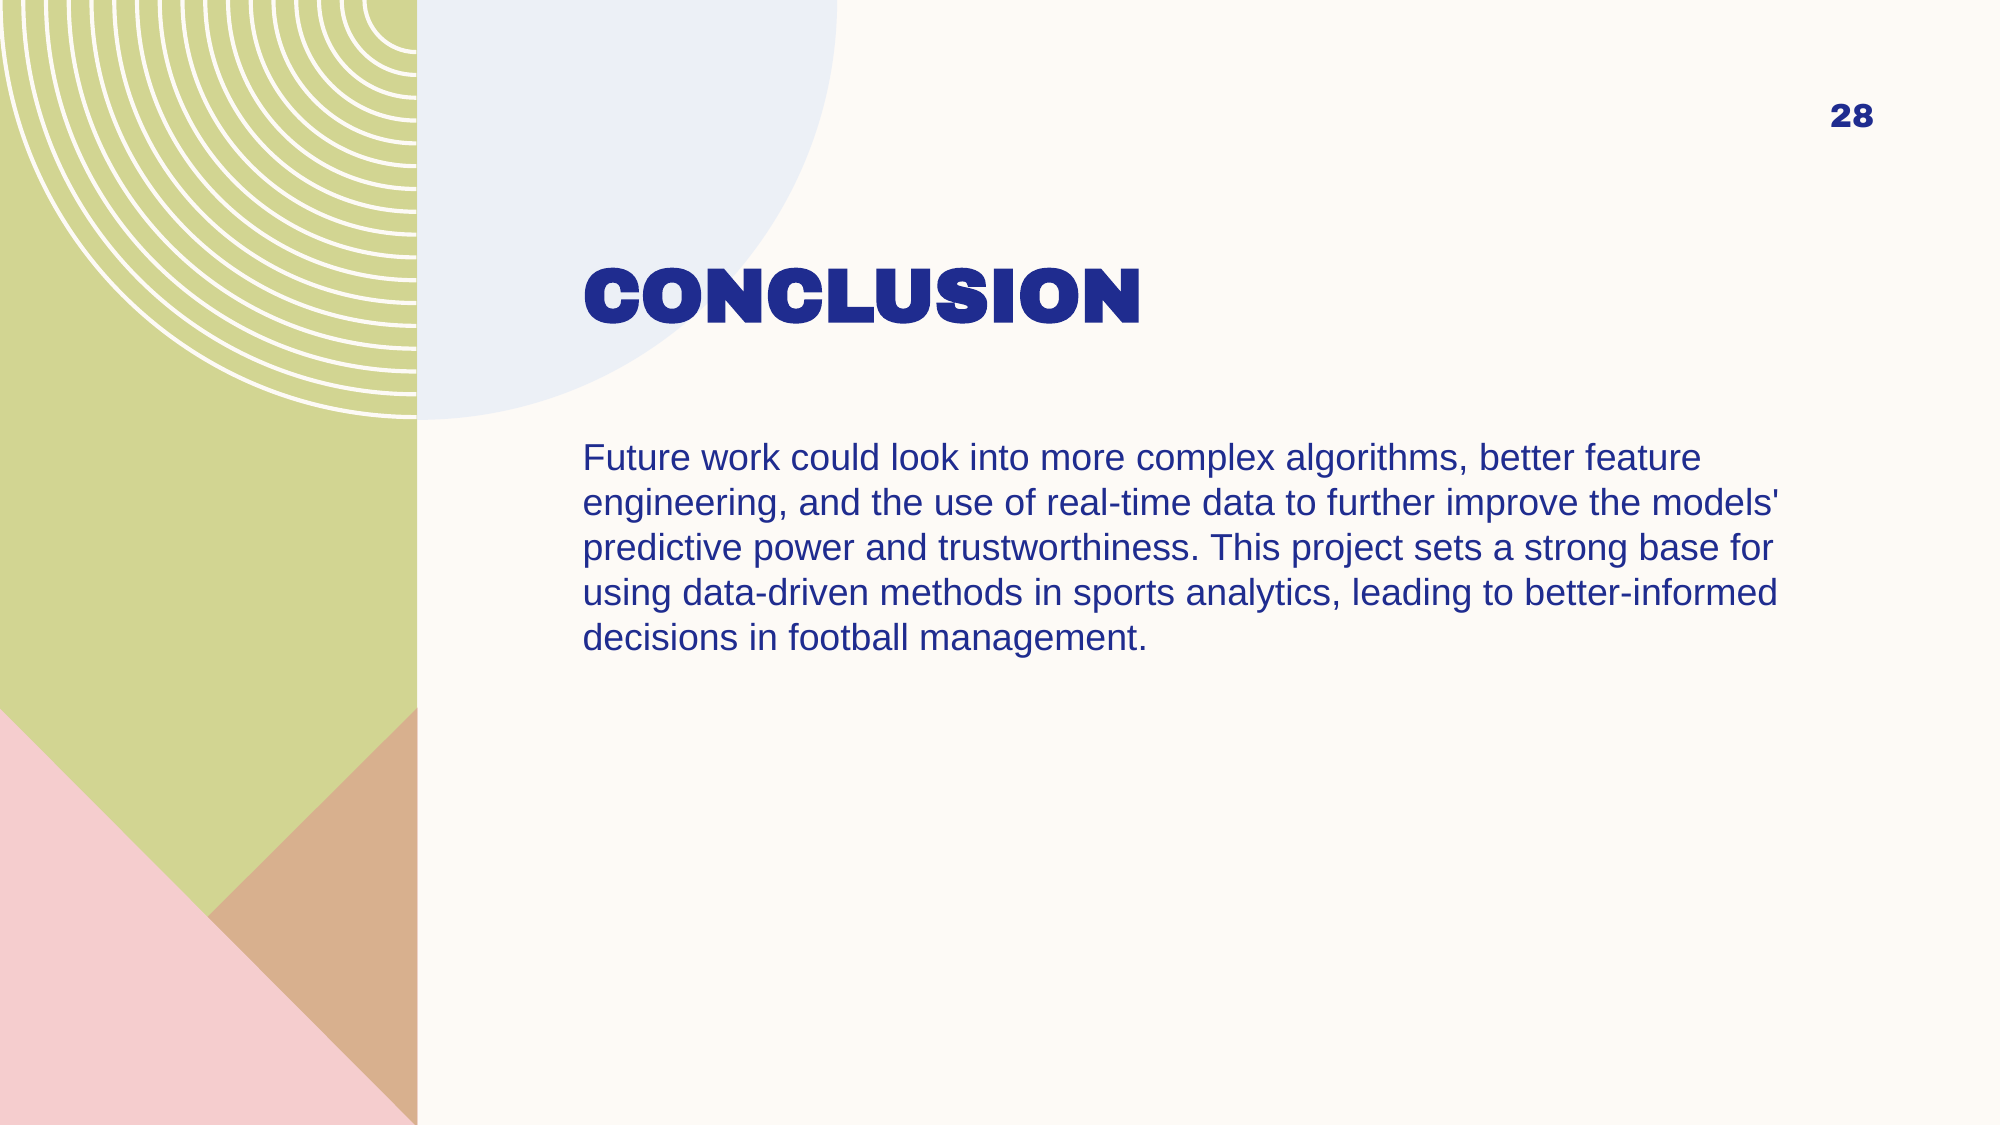

28
# Conclusion
Future work could look into more complex algorithms, better feature engineering, and the use of real-time data to further improve the models' predictive power and trustworthiness. This project sets a strong base for using data-driven methods in sports analytics, leading to better-informed decisions in football management.